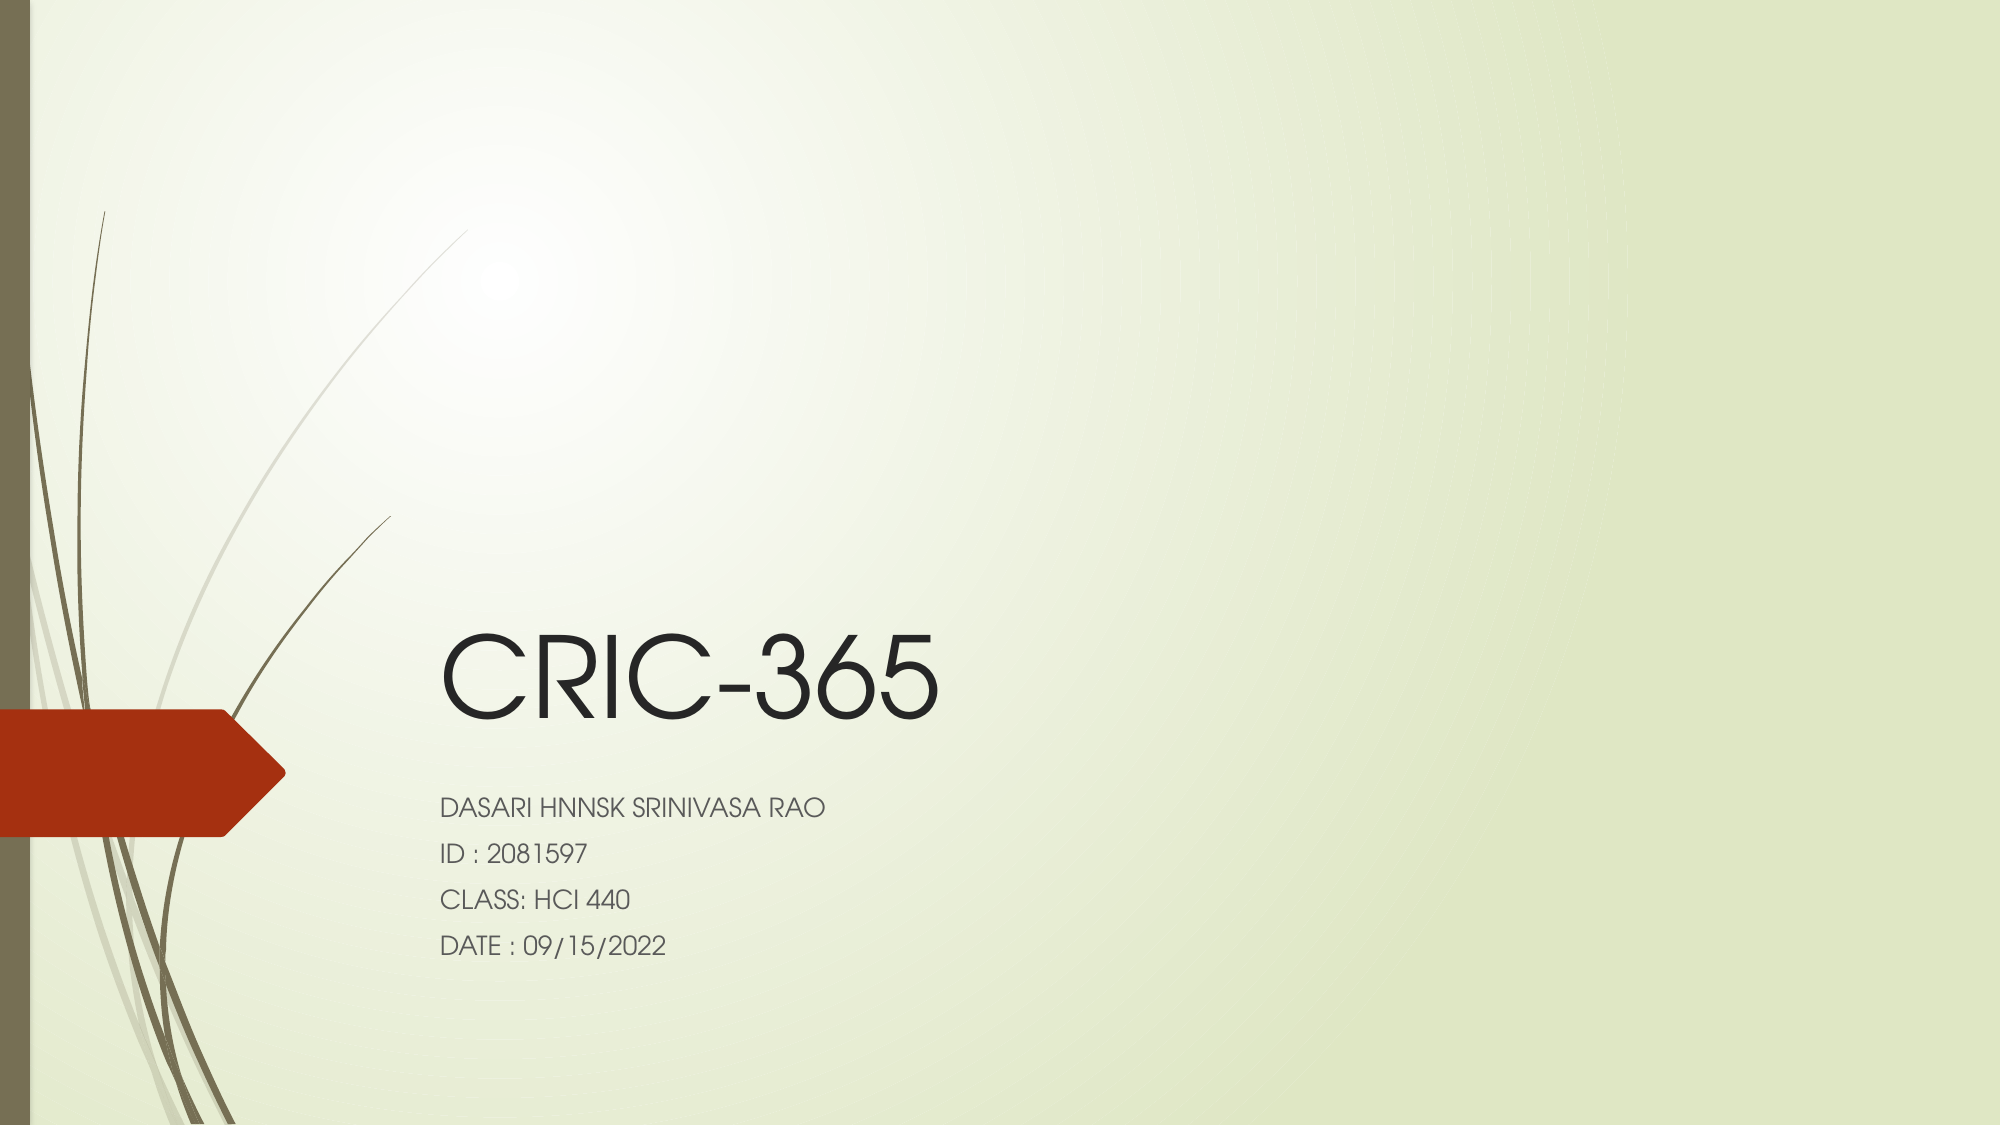

# CRIC-365
DASARI HNNSK SRINIVASA RAO
ID : 2081597
CLASS: HCI 440
DATE : 09/15/2022